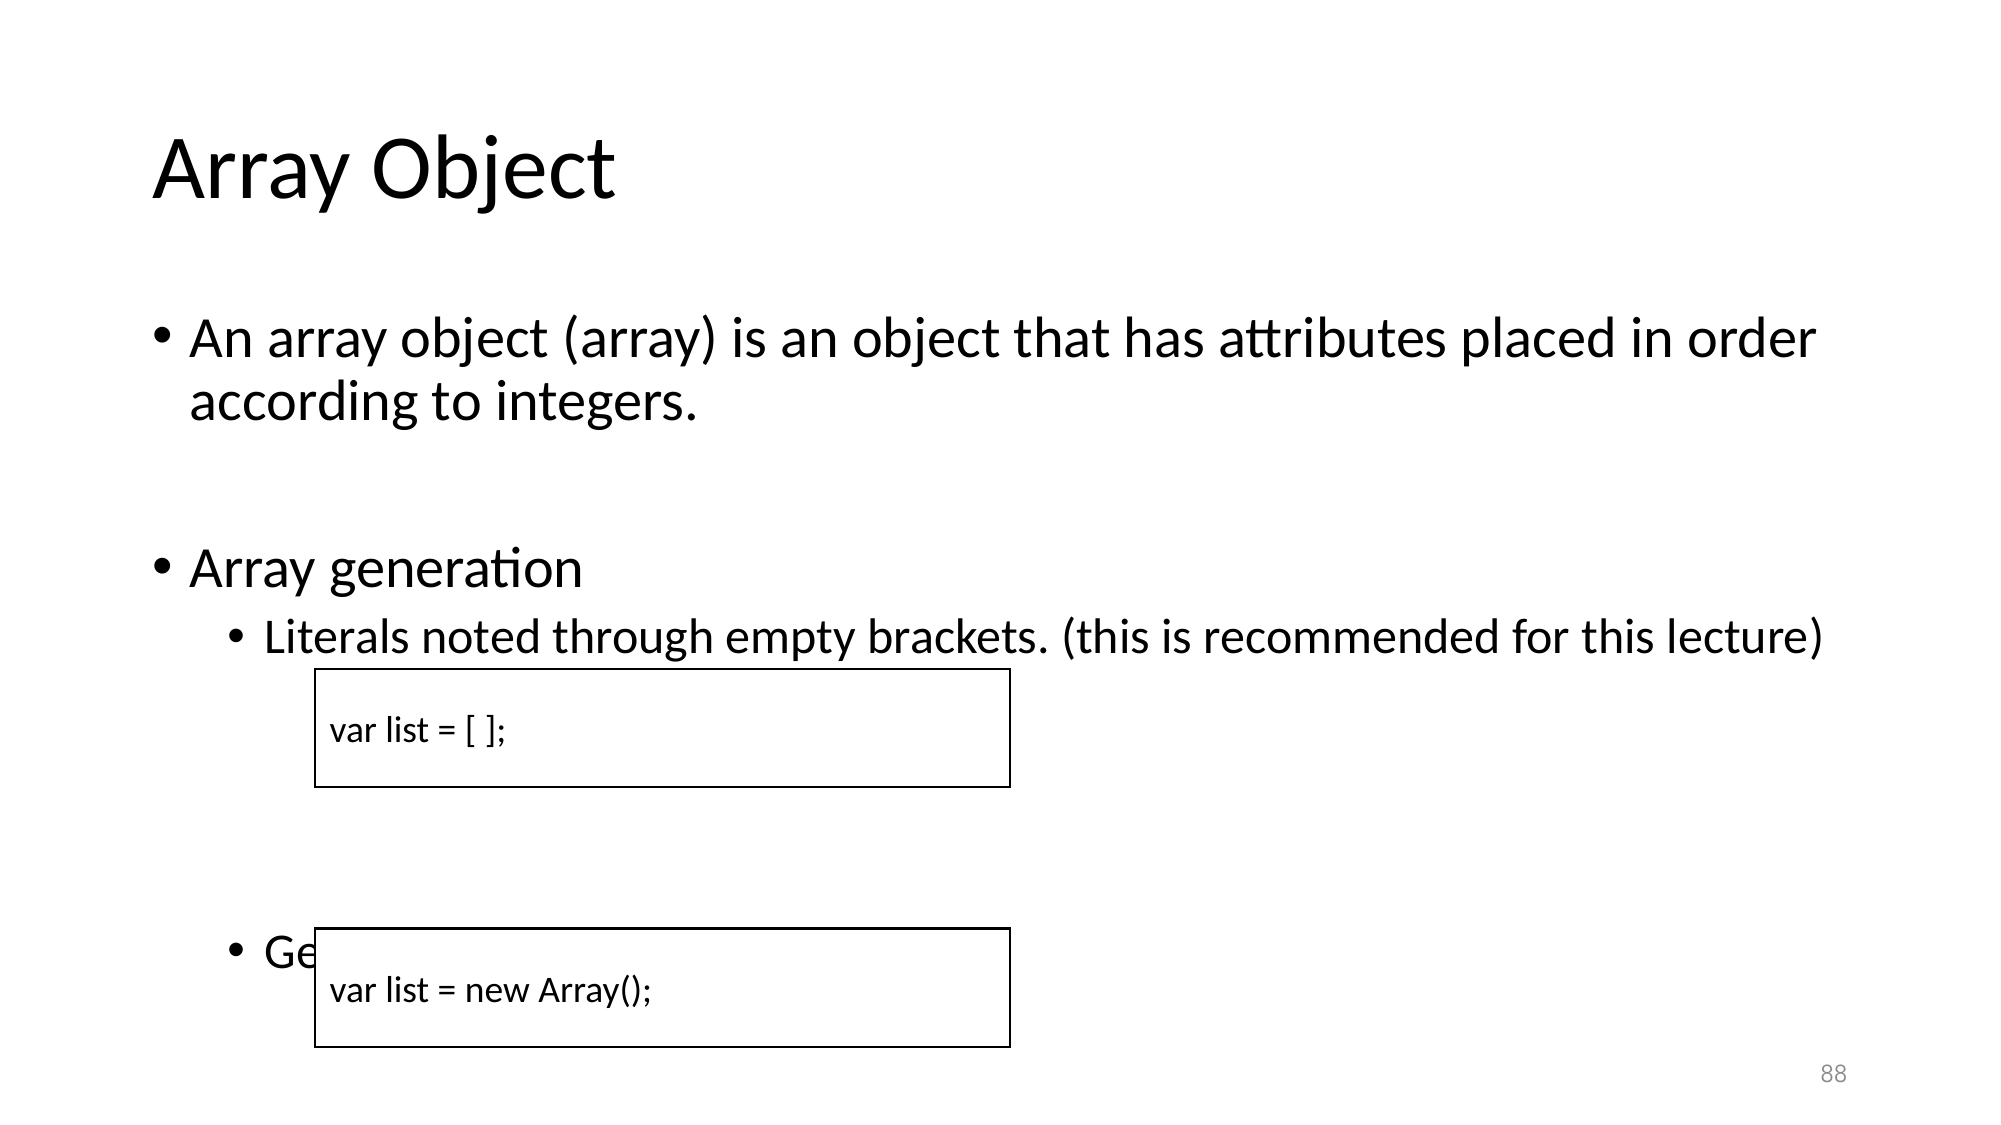

# Array Object
An array object (array) is an object that has attributes placed in order according to integers.

Array generation
Literals noted through empty brackets. (this is recommended for this lecture)

Generating an array object.
var list = [ ];
var list = new Array();
88